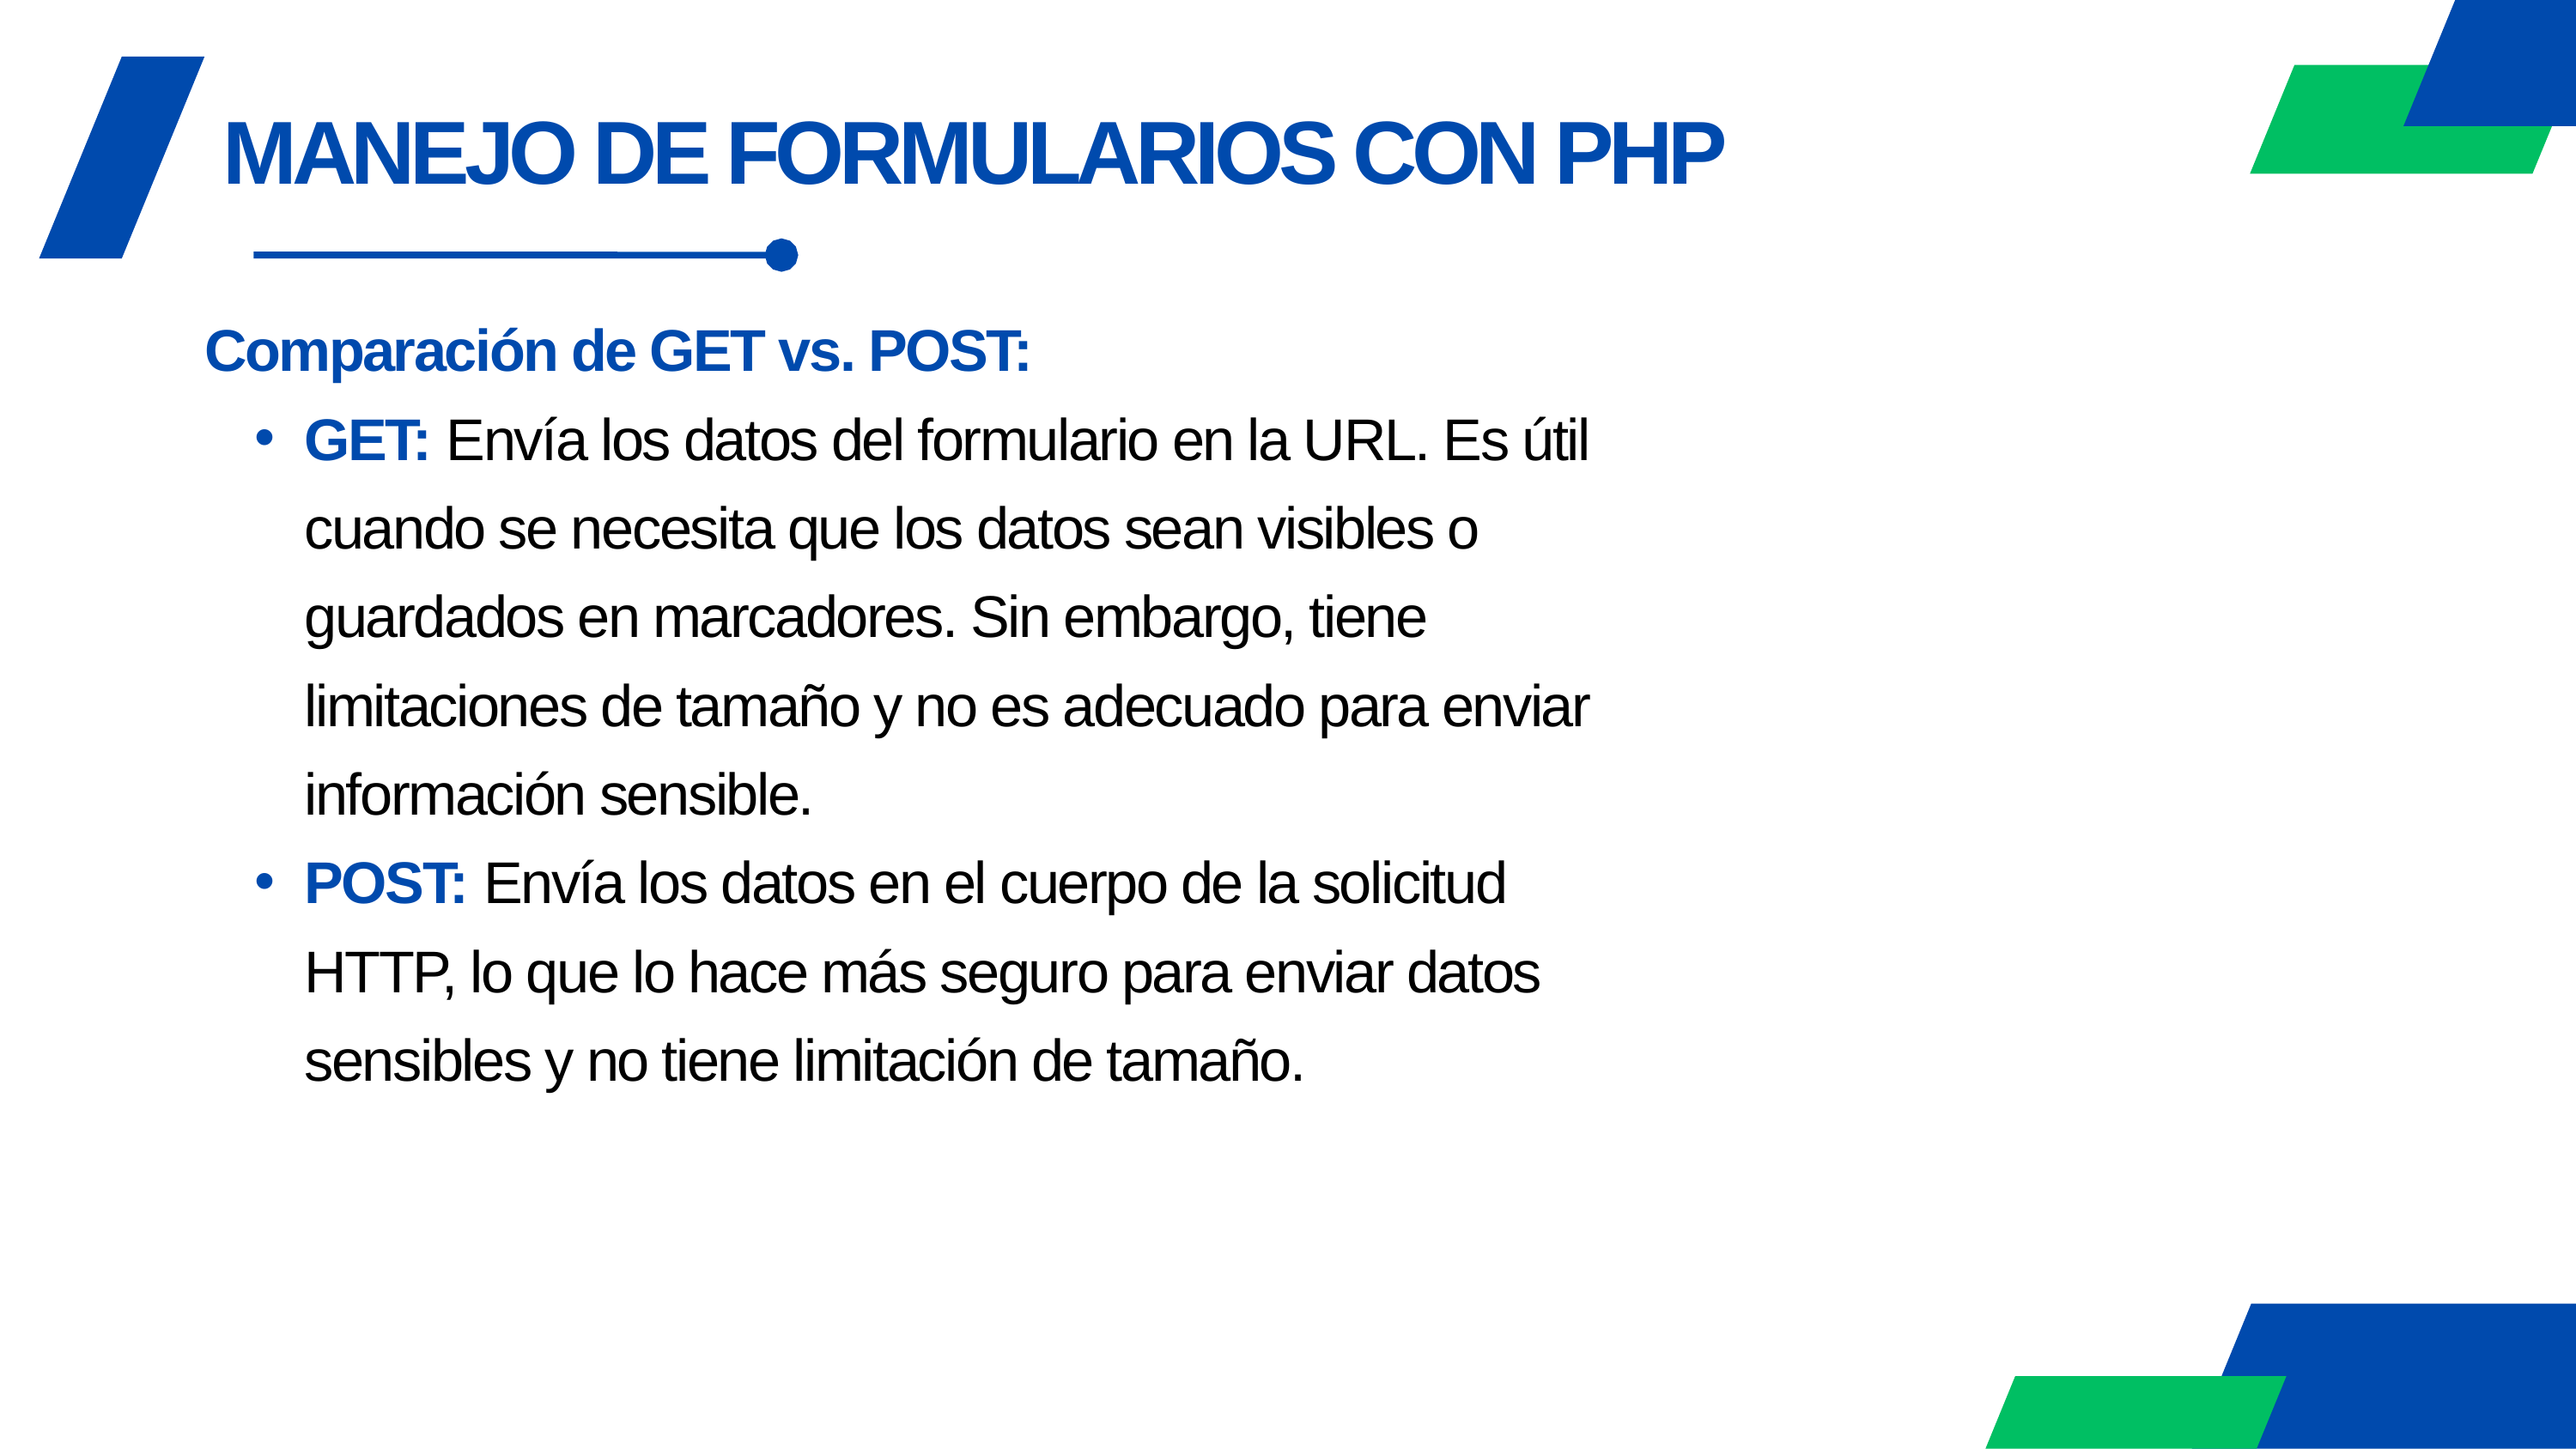

MANEJO DE FORMULARIOS CON PHP

Comparación de GET vs. POST:
GET: Envía los datos del formulario en la URL. Es útil cuando se necesita que los datos sean visibles o guardados en marcadores. Sin embargo, tiene limitaciones de tamaño y no es adecuado para enviar información sensible.
POST: Envía los datos en el cuerpo de la solicitud HTTP, lo que lo hace más seguro para enviar datos sensibles y no tiene limitación de tamaño.